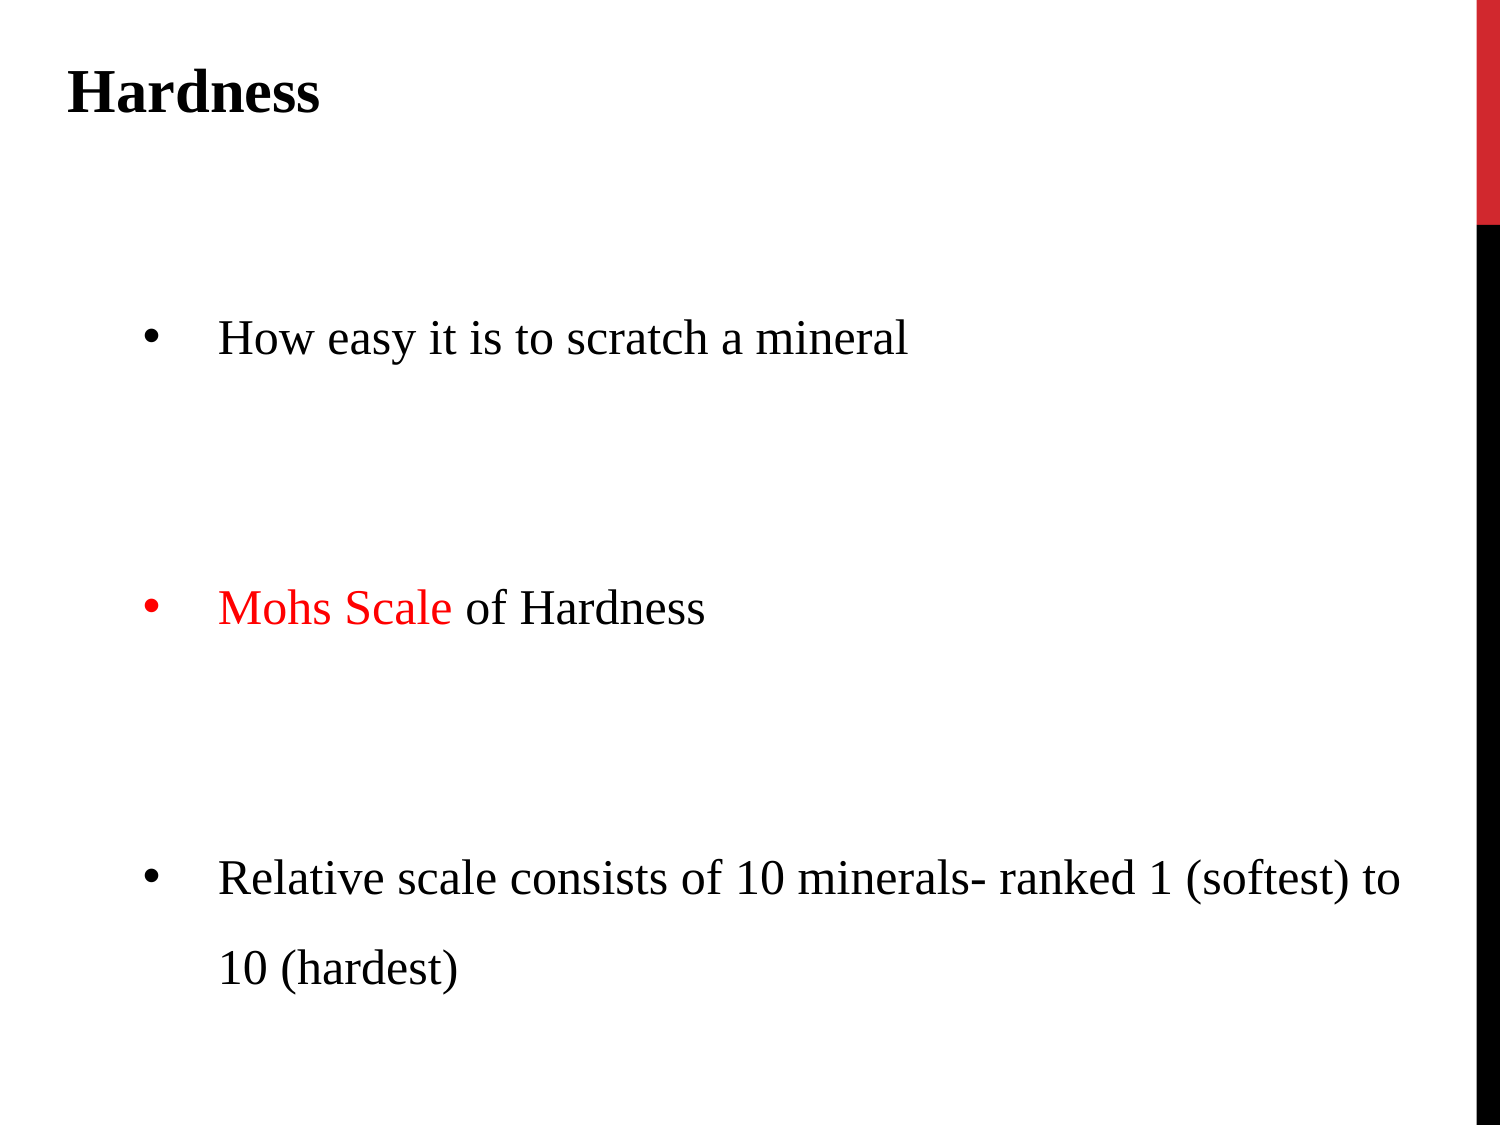

Hardness

How easy it is to scratch a mineral

Mohs Scale of Hardness

Relative scale consists of 10 minerals- ranked 1 (softest) to 10 (hardest)